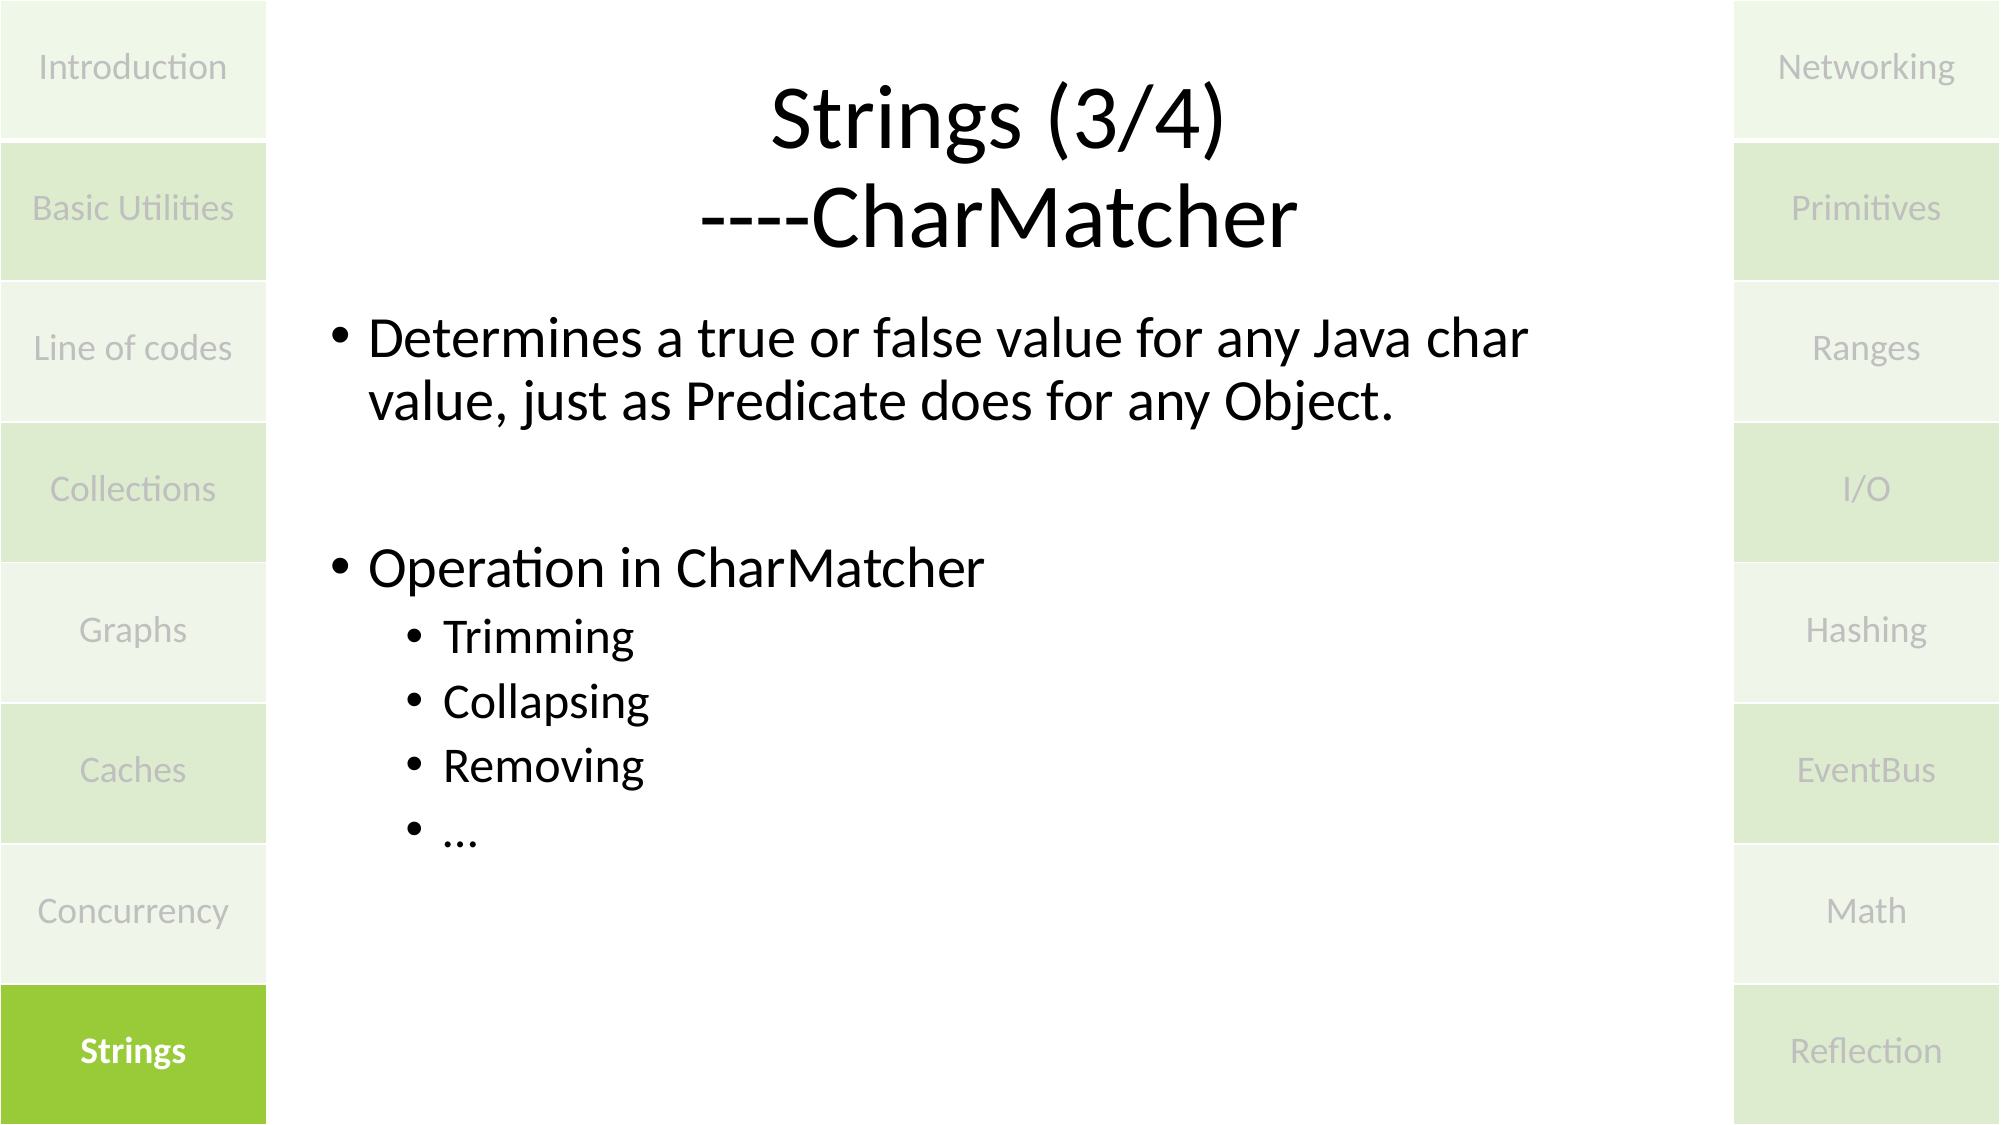

| Introduction |
| --- |
| Basic Utilities |
| Line of codes |
| Collections |
| Graphs |
| Caches |
| Concurrency |
| Strings |
| Networking |
| --- |
| Primitives |
| Ranges |
| I/O |
| Hashing |
| EventBus |
| Math |
| Reflection |
# Strings (3/4) ----CharMatcher
Determines a true or false value for any Java char value, just as Predicate does for any Object.

Operation in CharMatcher
Trimming
Collapsing
Removing
…